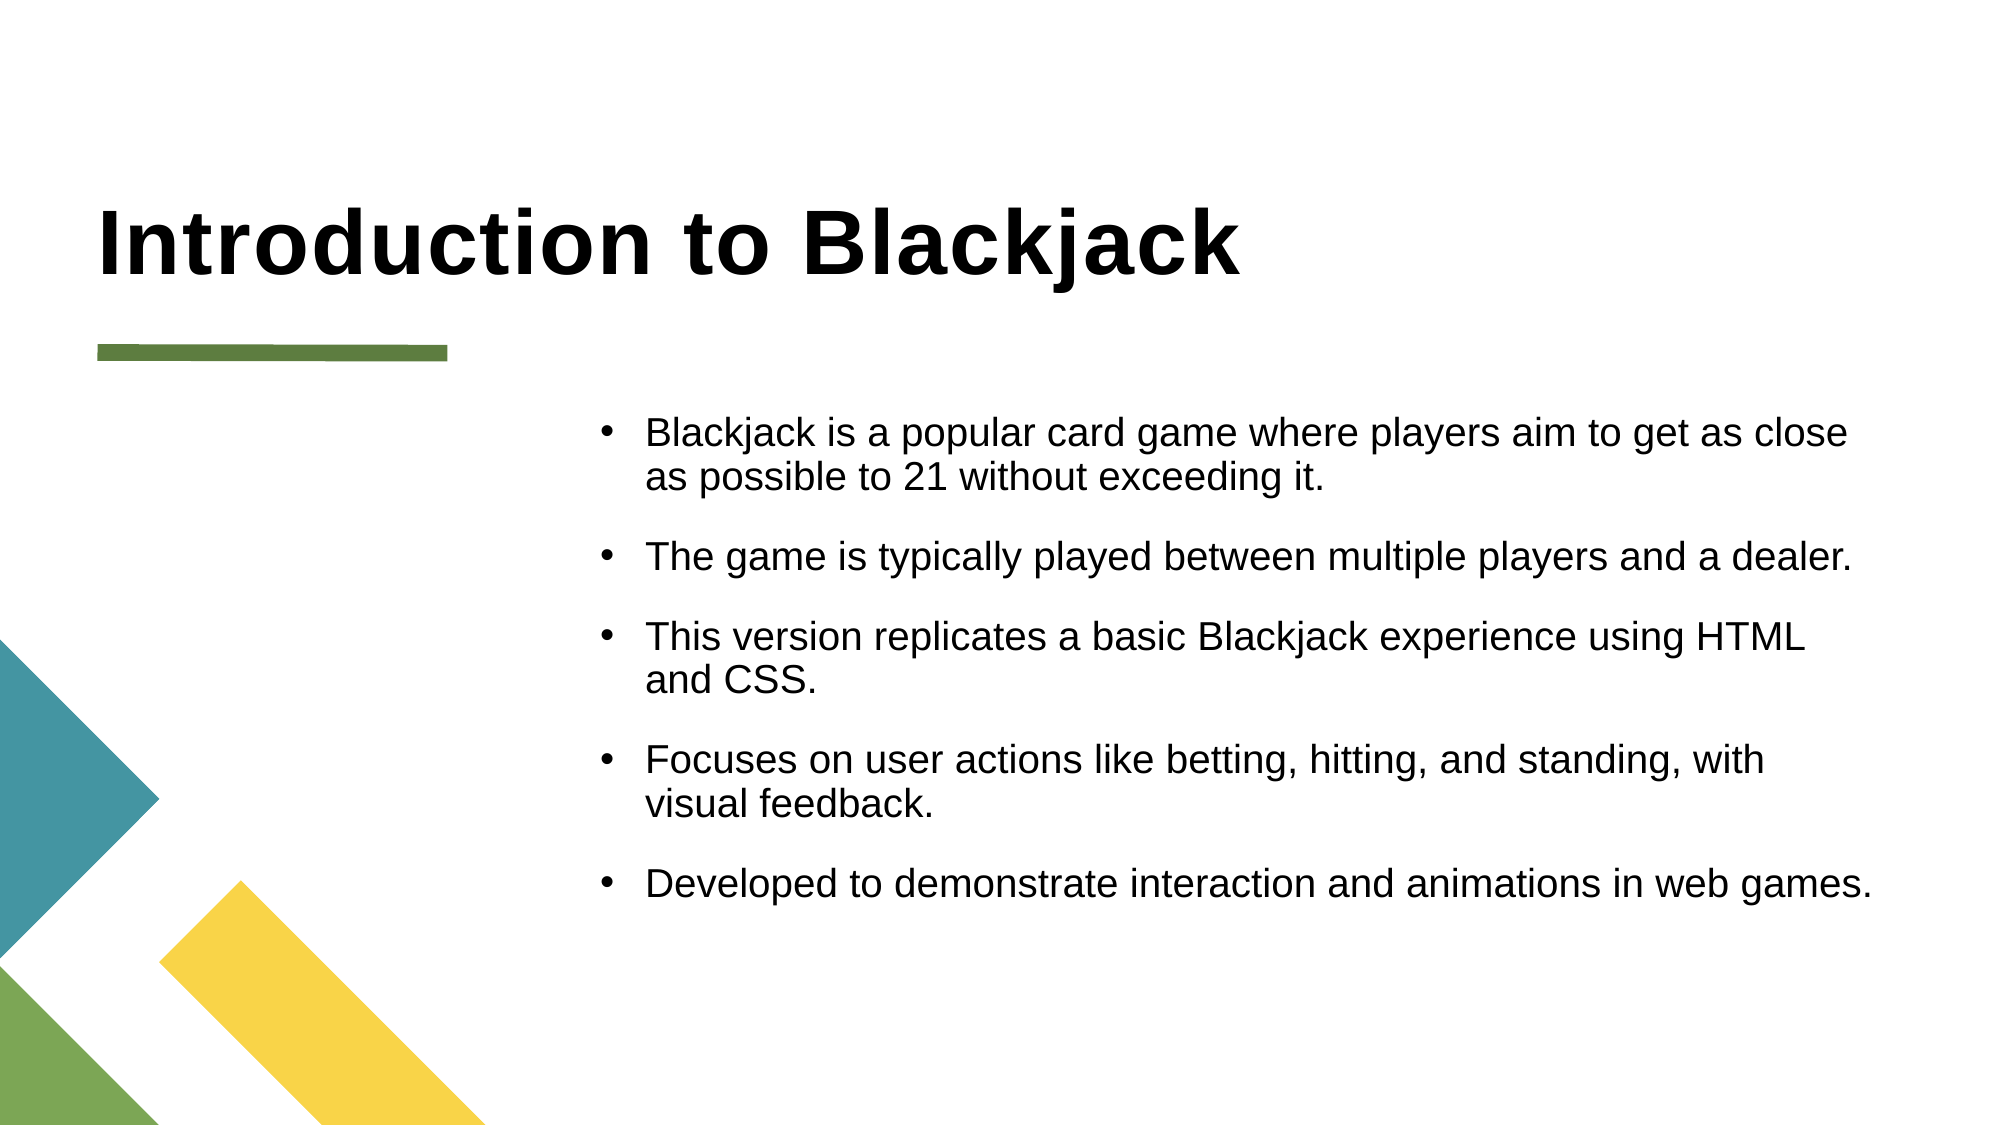

# Introduction to Blackjack
Blackjack is a popular card game where players aim to get as close as possible to 21 without exceeding it.
The game is typically played between multiple players and a dealer.
This version replicates a basic Blackjack experience using HTML and CSS.
Focuses on user actions like betting, hitting, and standing, with visual feedback.
Developed to demonstrate interaction and animations in web games.